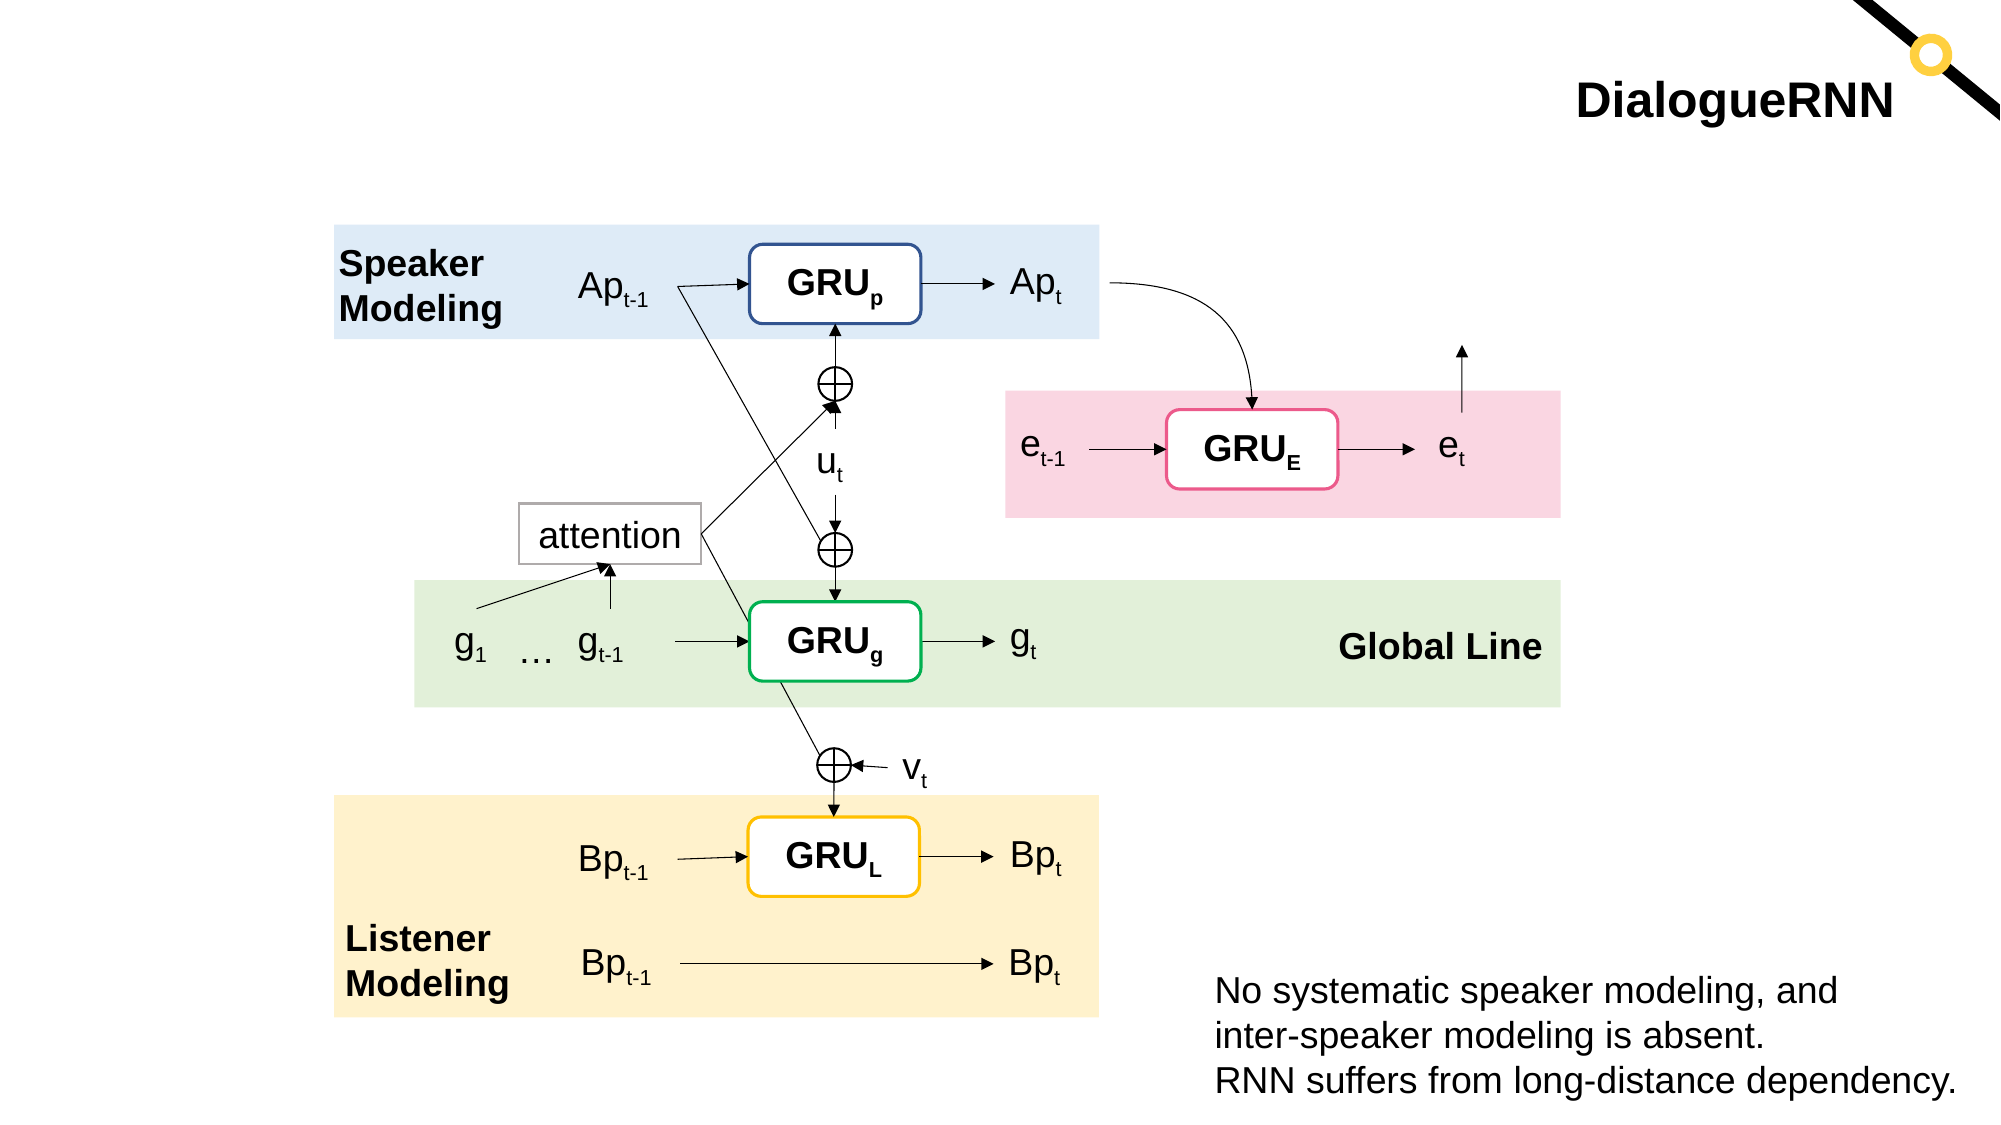

# DialogueRNN

Speaker
Modeling
GRUp
Apt
Apt-1

attention

GRUE
et-1
et
ut

Global Line
GRUg
gt
g1
gt-1
…
vt

Listener
Modeling
GRUL
Bpt
Bpt-1
Bpt-1
Bpt
No systematic speaker modeling, and
inter-speaker modeling is absent.
RNN suffers from long-distance dependency.